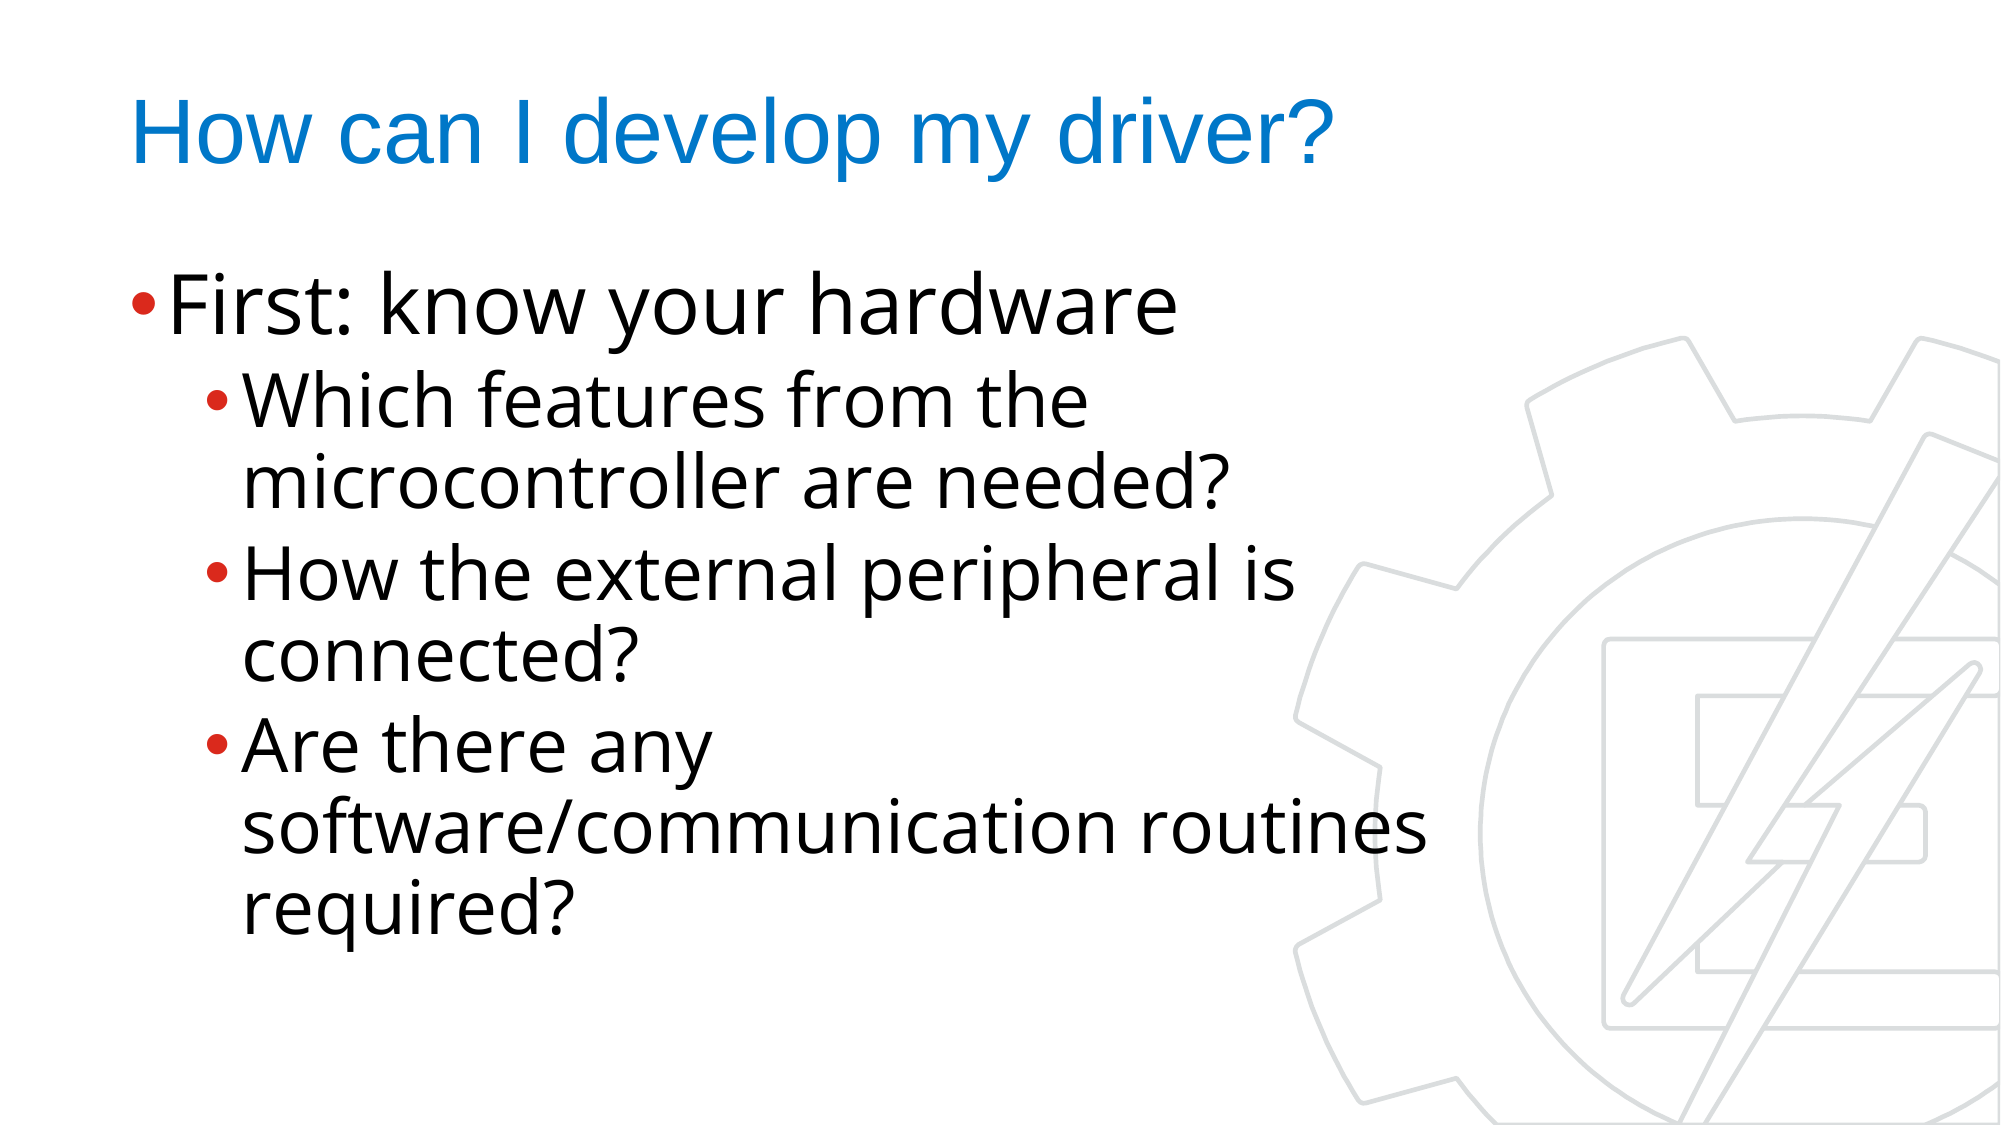

# How can I develop my driver?
First: know your hardware
Which features from the microcontroller are needed?
How the external peripheral is connected?
Are there any software/communication routines required?